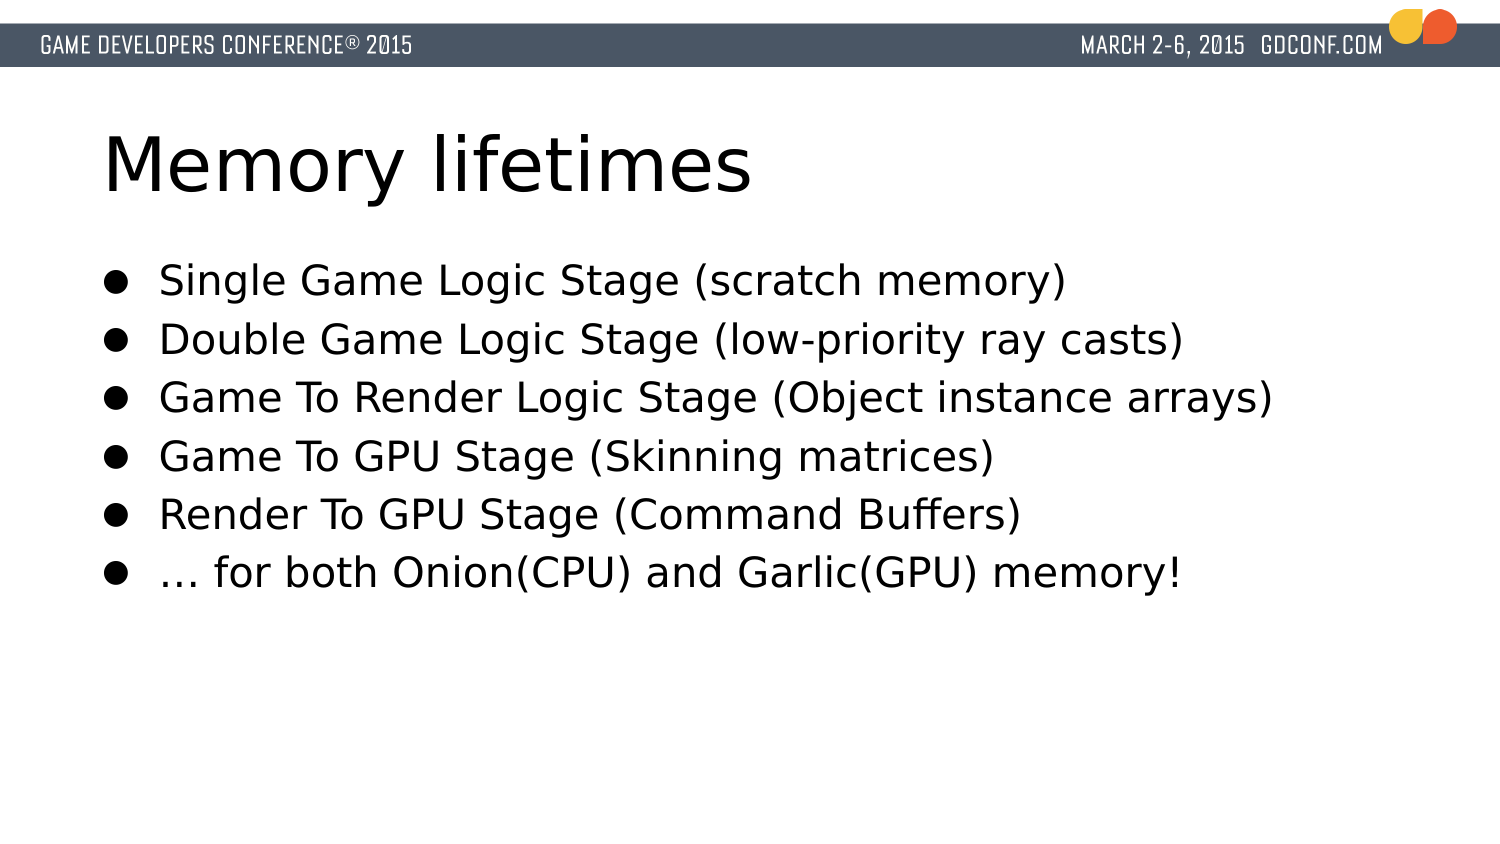

# Memory lifetimes
Single Game Logic Stage (scratch memory)
Double Game Logic Stage (low-priority ray casts)
Game To Render Logic Stage (Object instance arrays)
Game To GPU Stage (Skinning matrices)
Render To GPU Stage (Command Buffers)
… for both Onion(CPU) and Garlic(GPU) memory!